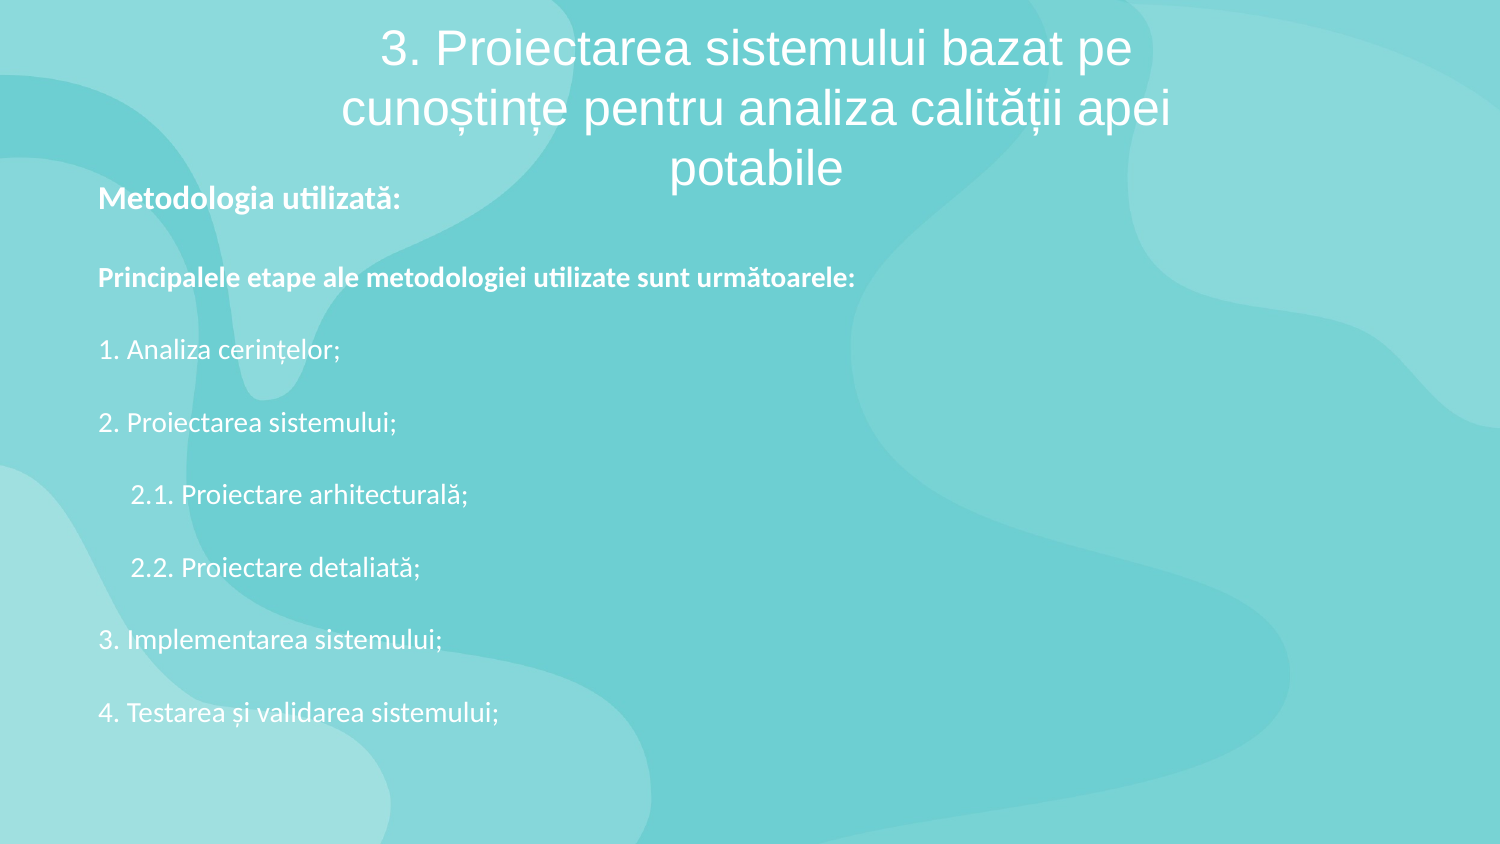

3. Proiectarea sistemului bazat pe cunoștințe pentru analiza calității apei potabile

Metodologia utilizată:
Principalele etape ale metodologiei utilizate sunt următoarele:
1. Analiza cerințelor;
2. Proiectarea sistemului;
     2.1. Proiectare arhitecturală;
     2.2. Proiectare detaliată;
3. Implementarea sistemului;
4. Testarea și validarea sistemului;